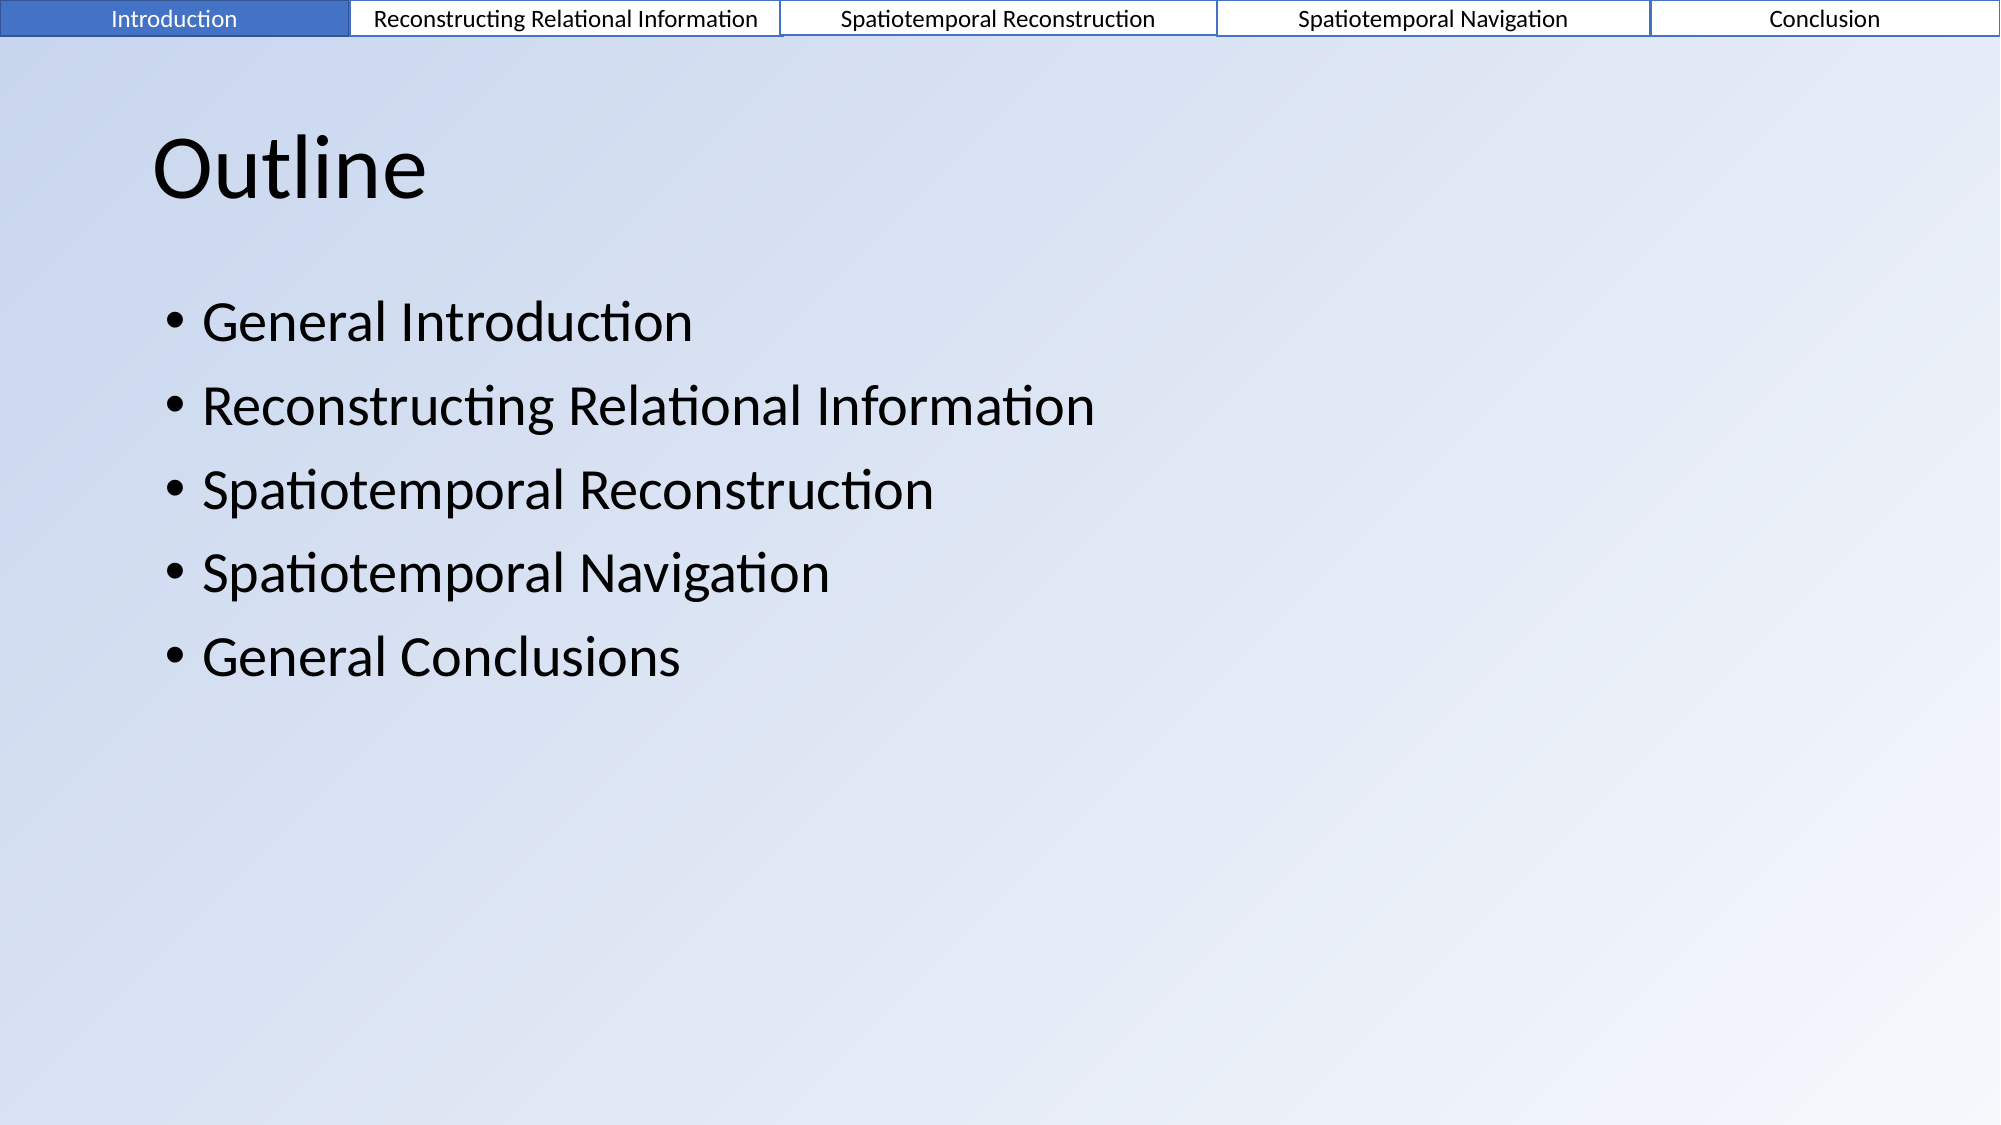

Introduction
Reconstructing Relational Information
Spatiotemporal Navigation
Conclusion
Spatiotemporal Reconstruction
# Outline
General Introduction
Reconstructing Relational Information
Spatiotemporal Reconstruction
Spatiotemporal Navigation
General Conclusions